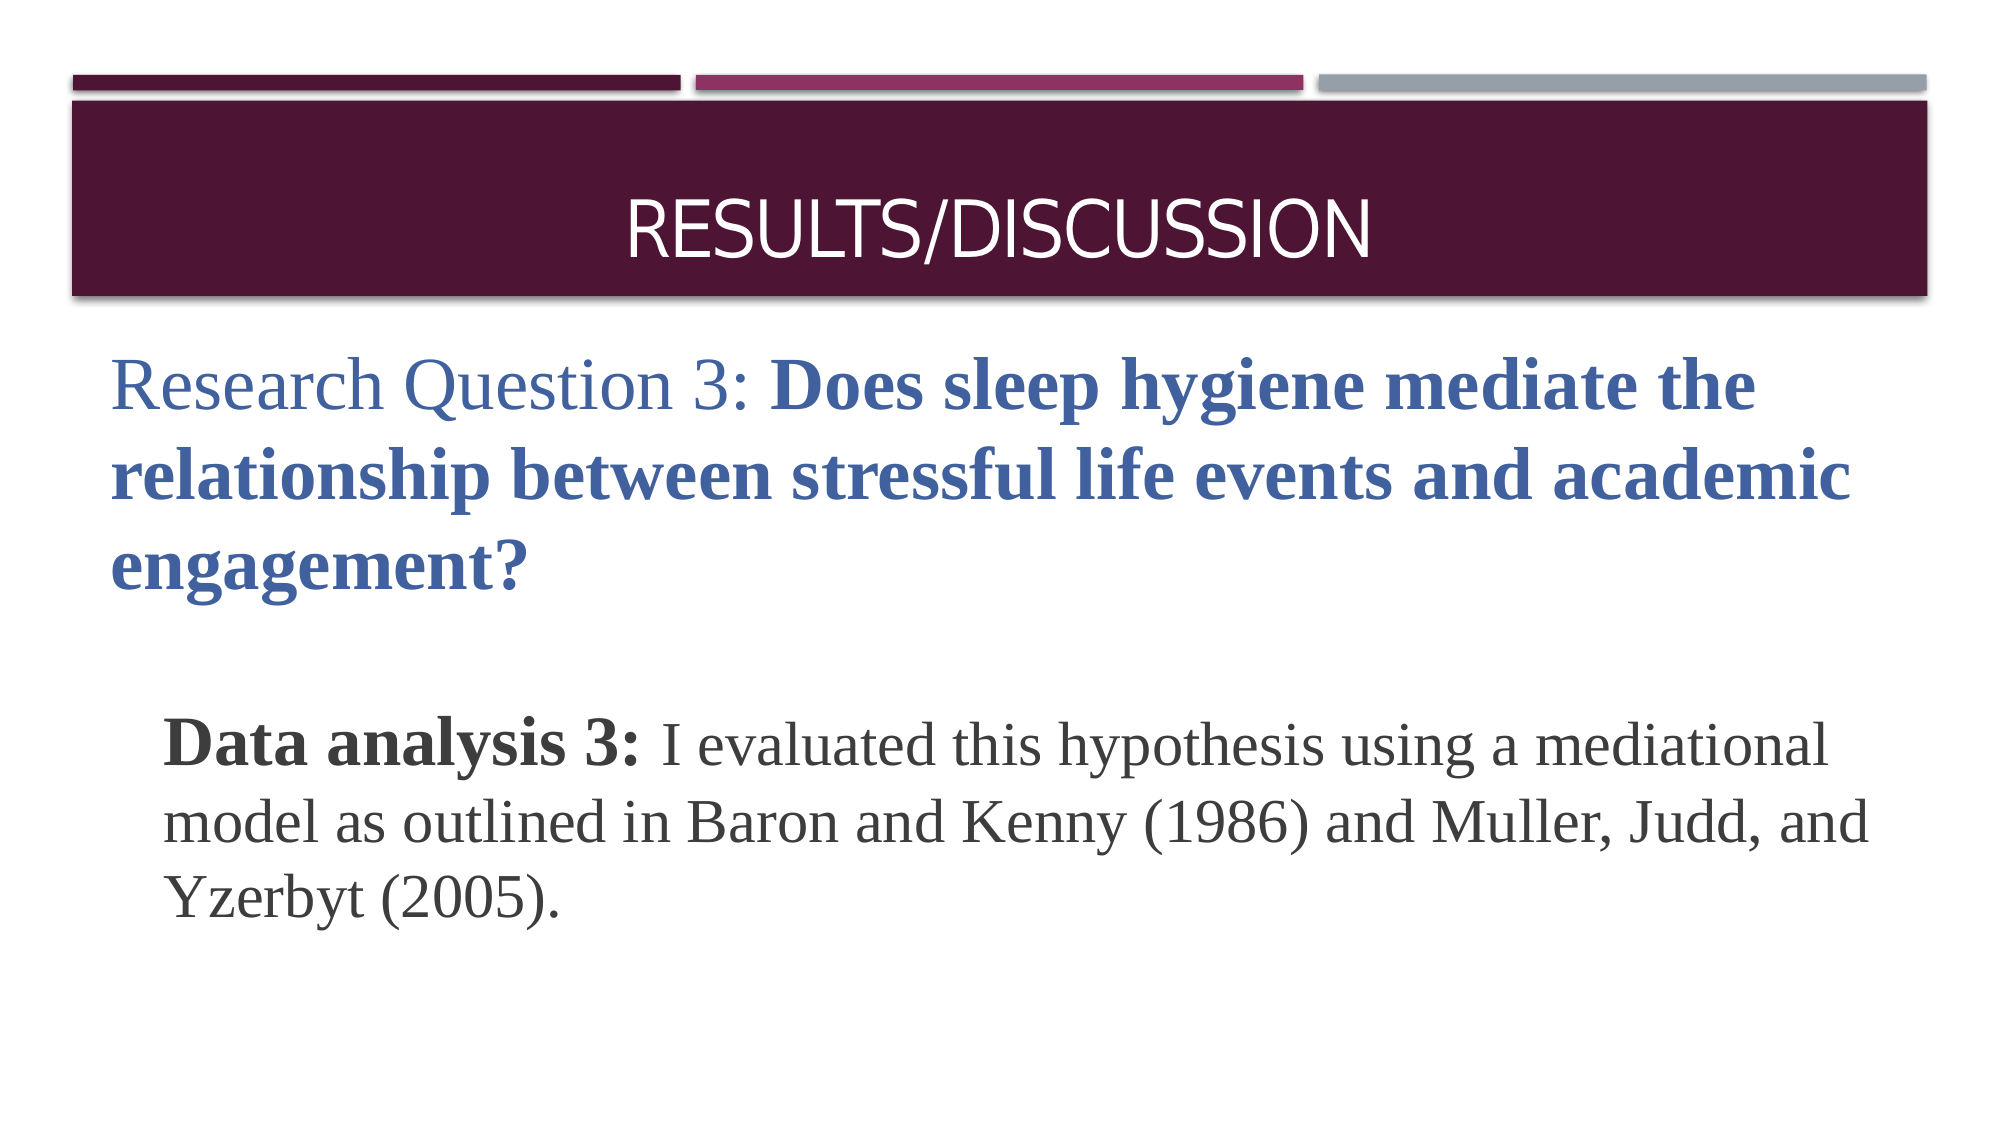

# Results/discussion
Research Question 3: Does sleep hygiene mediate the relationship between stressful life events and academic engagement?

Data analysis 3: I evaluated this hypothesis using a mediational model as outlined in Baron and Kenny (1986) and Muller, Judd, and Yzerbyt (2005).